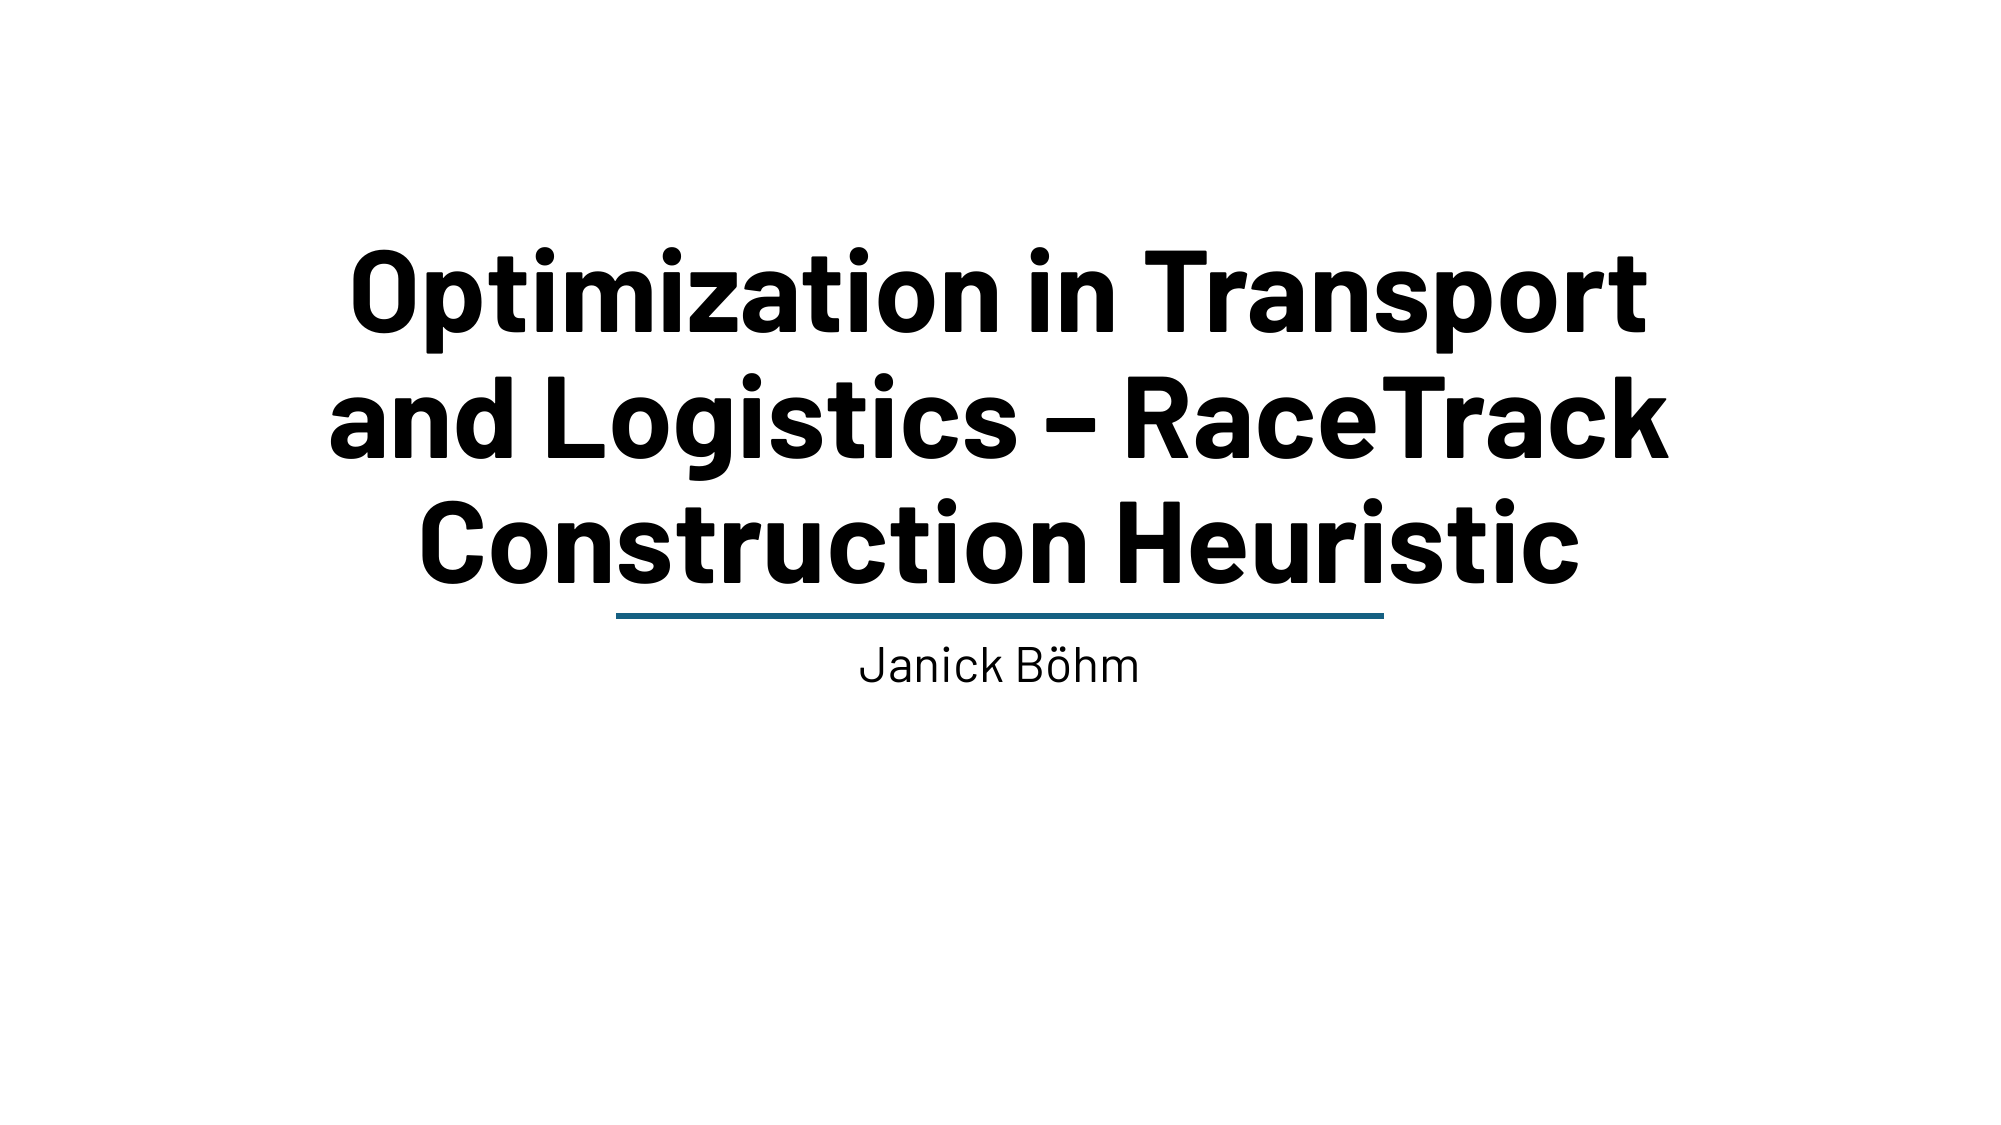

# Optimization in Transport and Logistics – RaceTrack Construction Heuristic
Janick Böhm